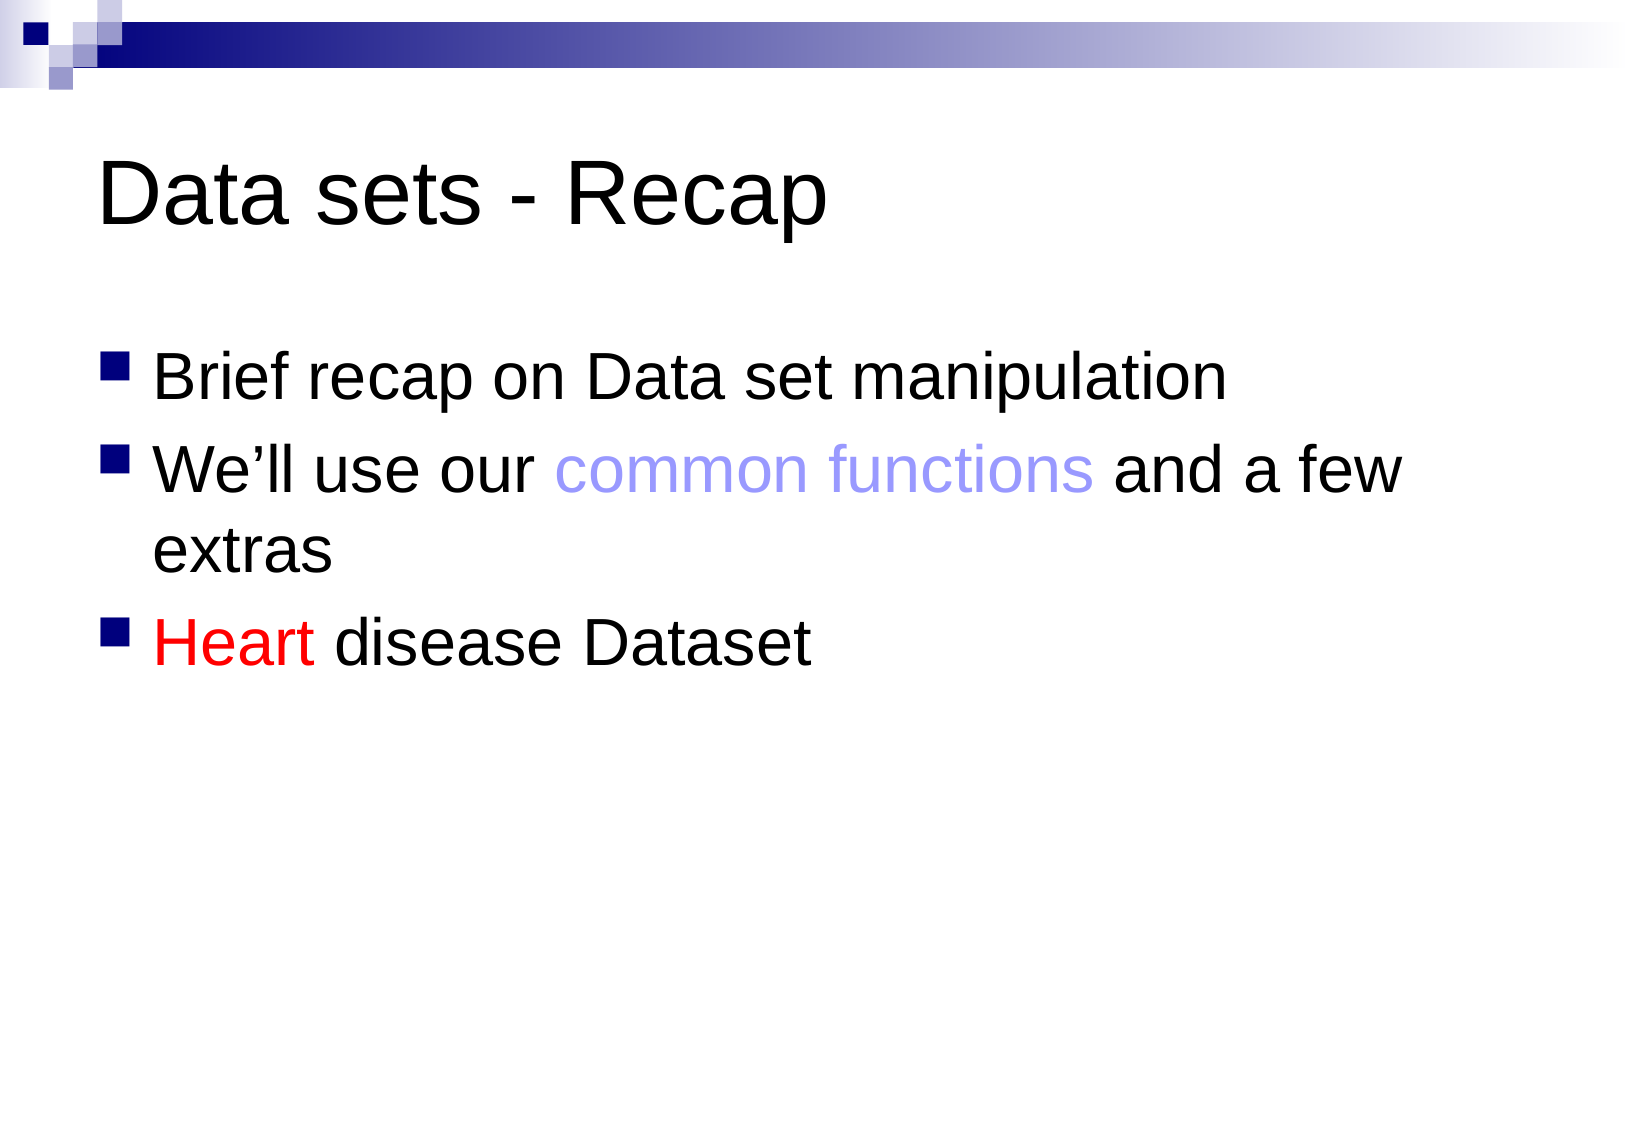

# Data sets - Recap
Brief recap on Data set manipulation
We’ll use our common functions and a few extras
Heart disease Dataset